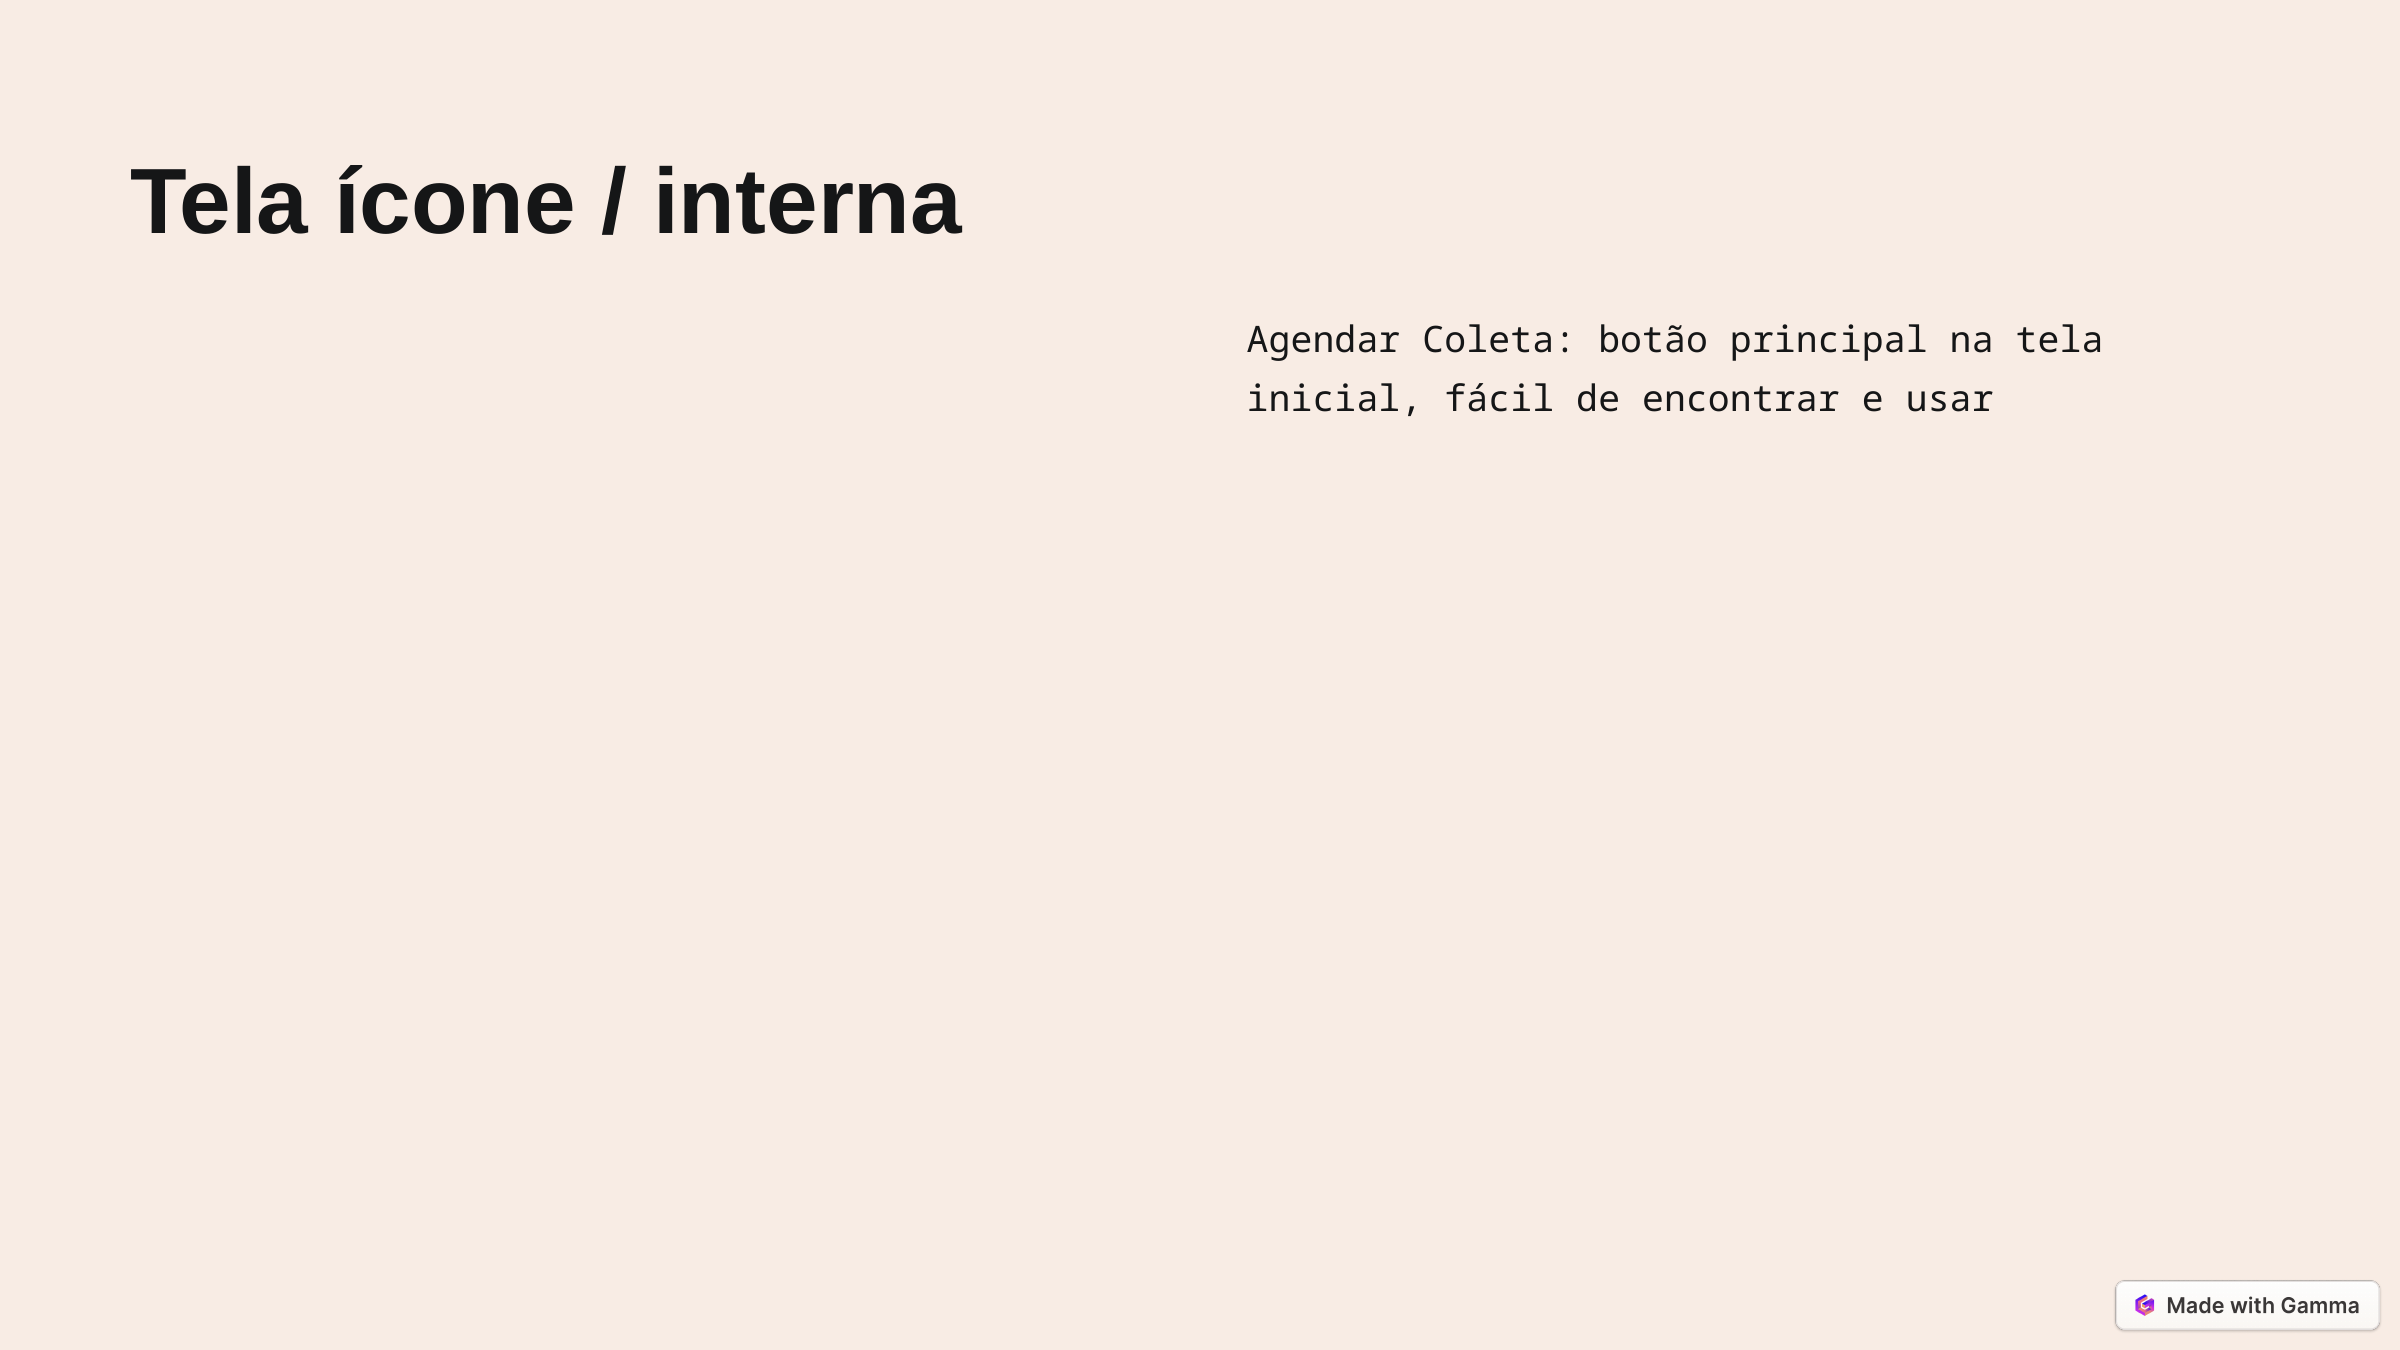

Tela ícone / interna
Agendar Coleta: botão principal na tela inicial, fácil de encontrar e usar